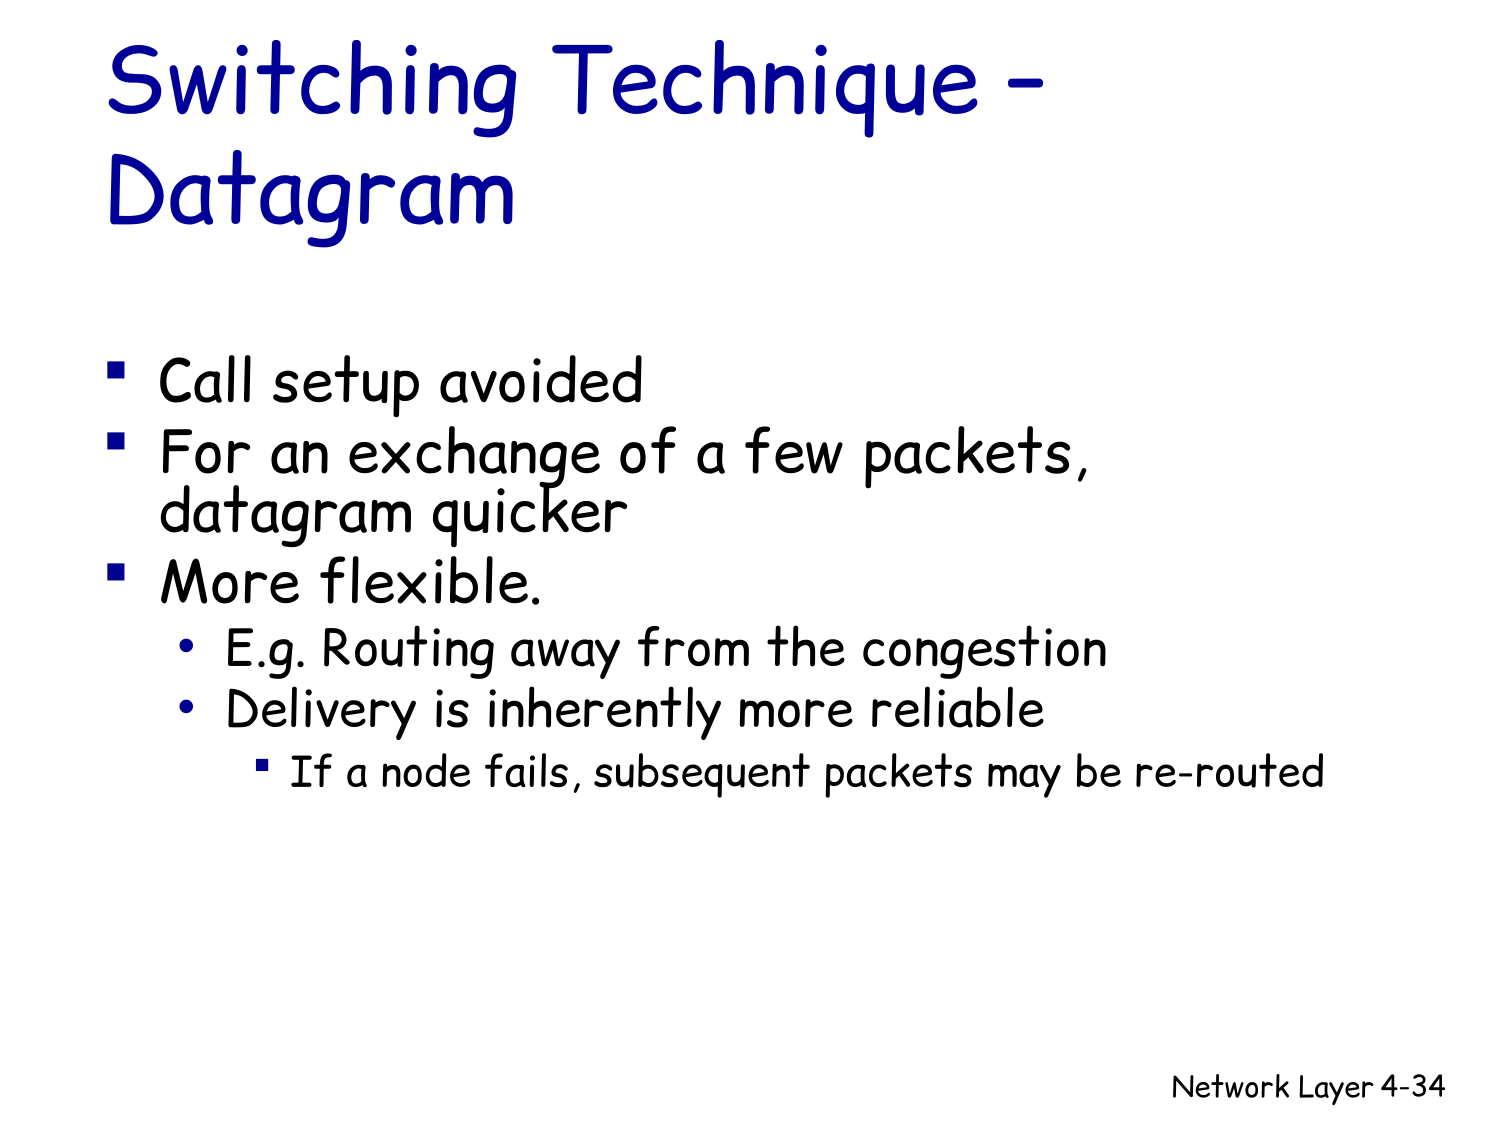

# Switching Technique – Datagram

Call setup avoided
For an exchange of a few packets, datagram quicker
More flexible.
E.g. Routing away from the congestion
Delivery is inherently more reliable
If a node fails, subsequent packets may be re-routed
4-34
Network Layer